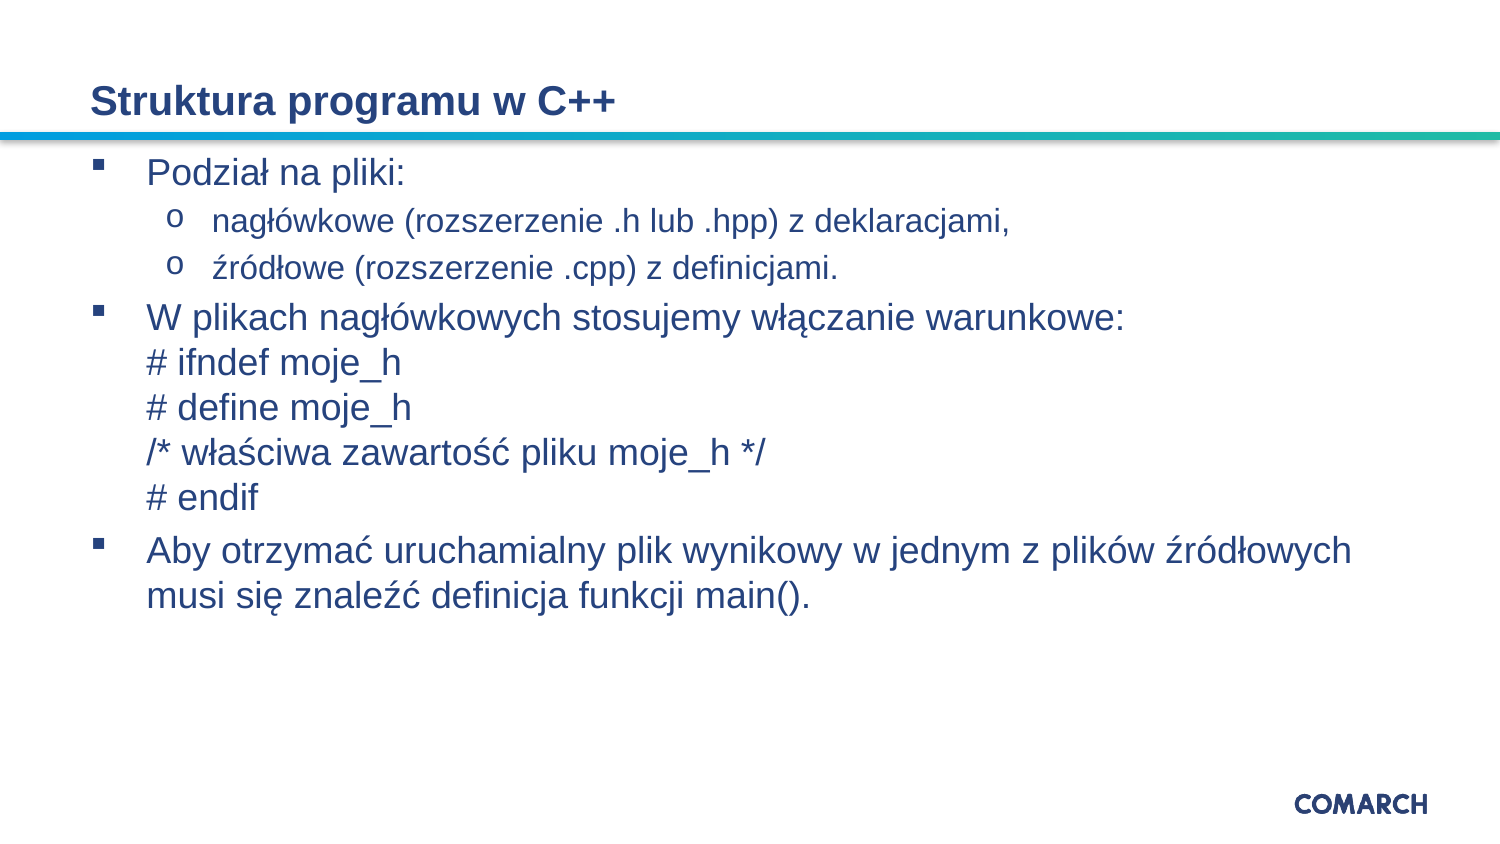

# Struktura programu w C++
Podział na pliki:
nagłówkowe (rozszerzenie .h lub .hpp) z deklaracjami,
źródłowe (rozszerzenie .cpp) z definicjami.
W plikach nagłówkowych stosujemy włączanie warunkowe:
# ifndef moje_h
# define moje_h
/* właściwa zawartość pliku moje_h */
# endif
Aby otrzymać uruchamialny plik wynikowy w jednym z plików źródłowych musi się znaleźć definicja funkcji main().